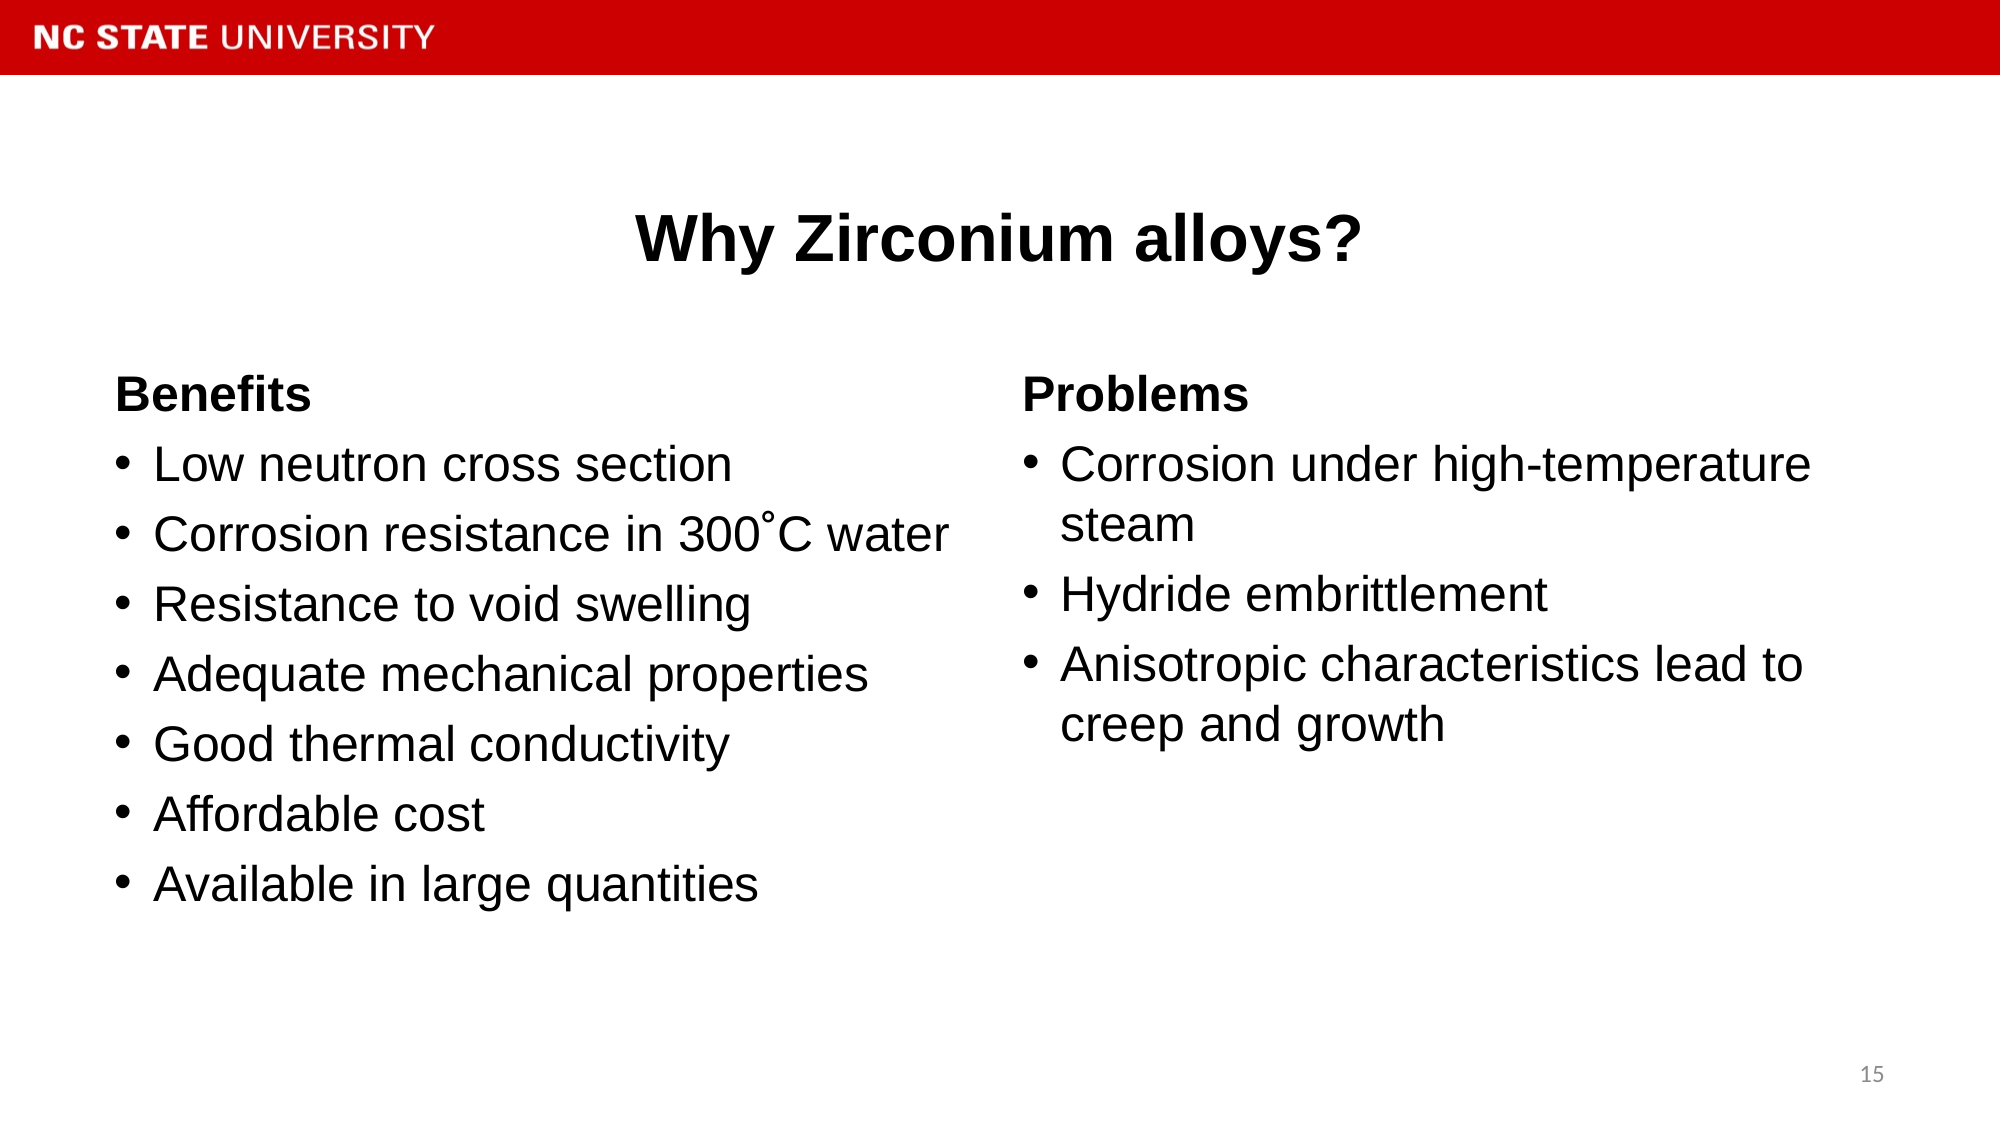

# Why Zirconium alloys?
Benefits
Low neutron cross section
Corrosion resistance in 300˚C water
Resistance to void swelling
Adequate mechanical properties
Good thermal conductivity
Affordable cost
Available in large quantities

Problems
Corrosion under high-temperature steam
Hydride embrittlement
Anisotropic characteristics lead to creep and growth

15